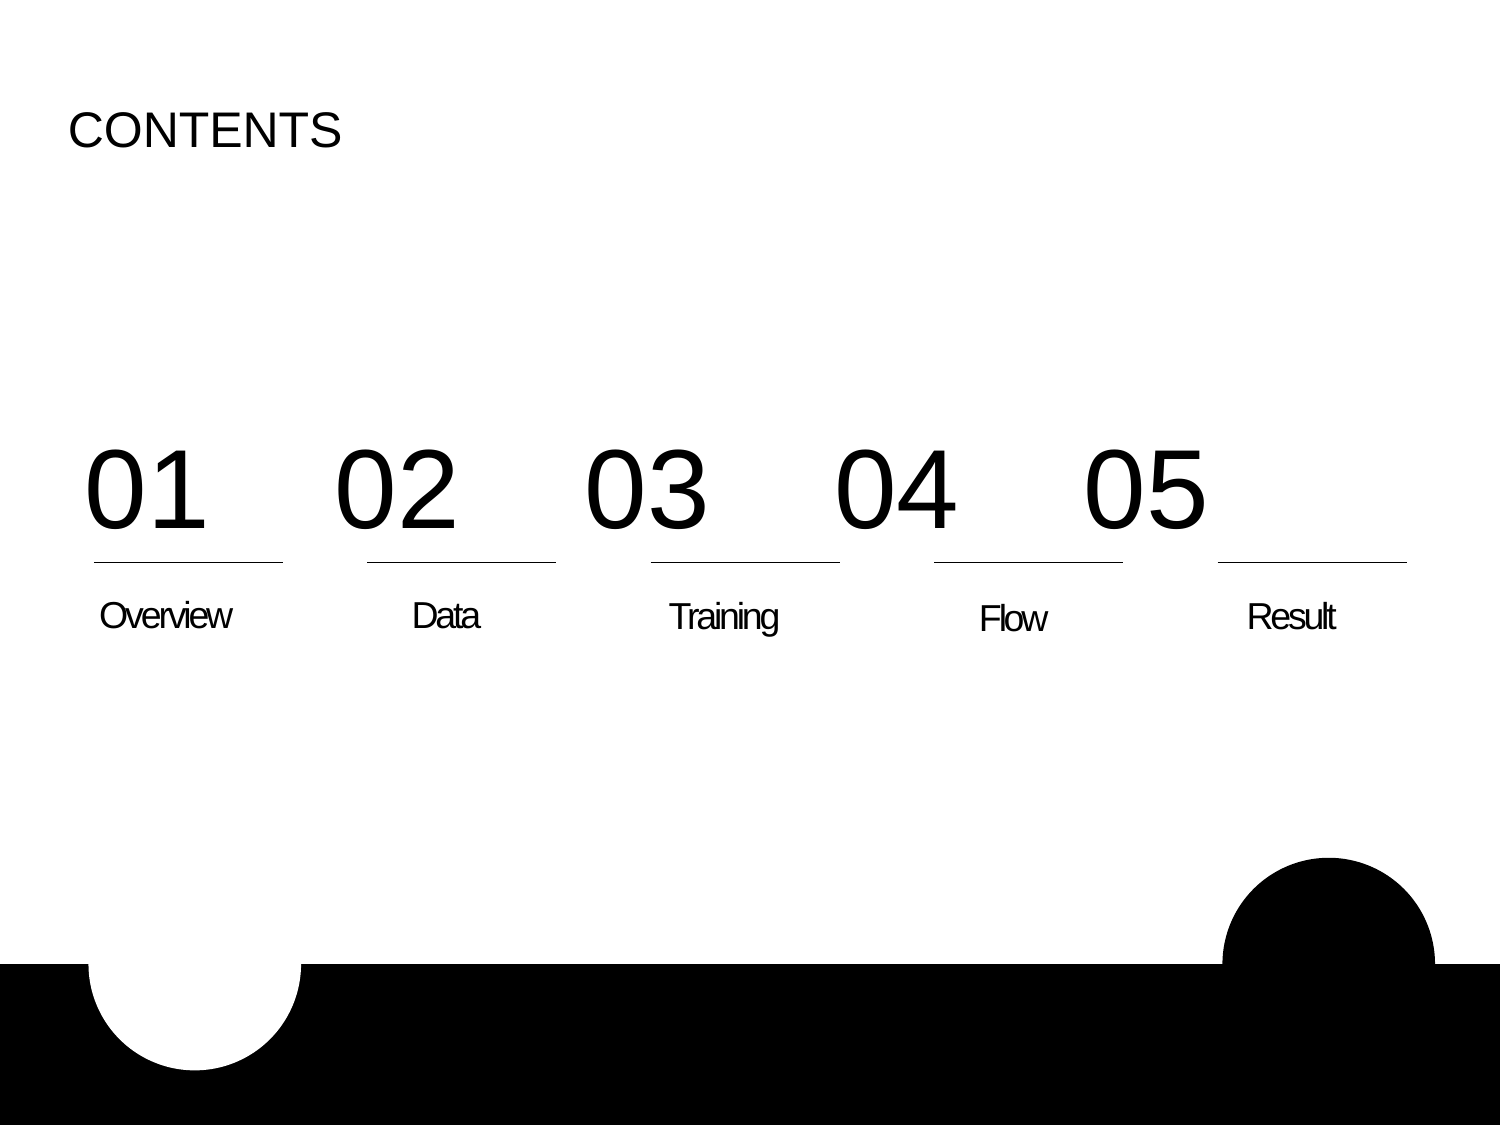

CONTENTS
01    02    03    04    05
Overview
Data
Training
Result
Flow